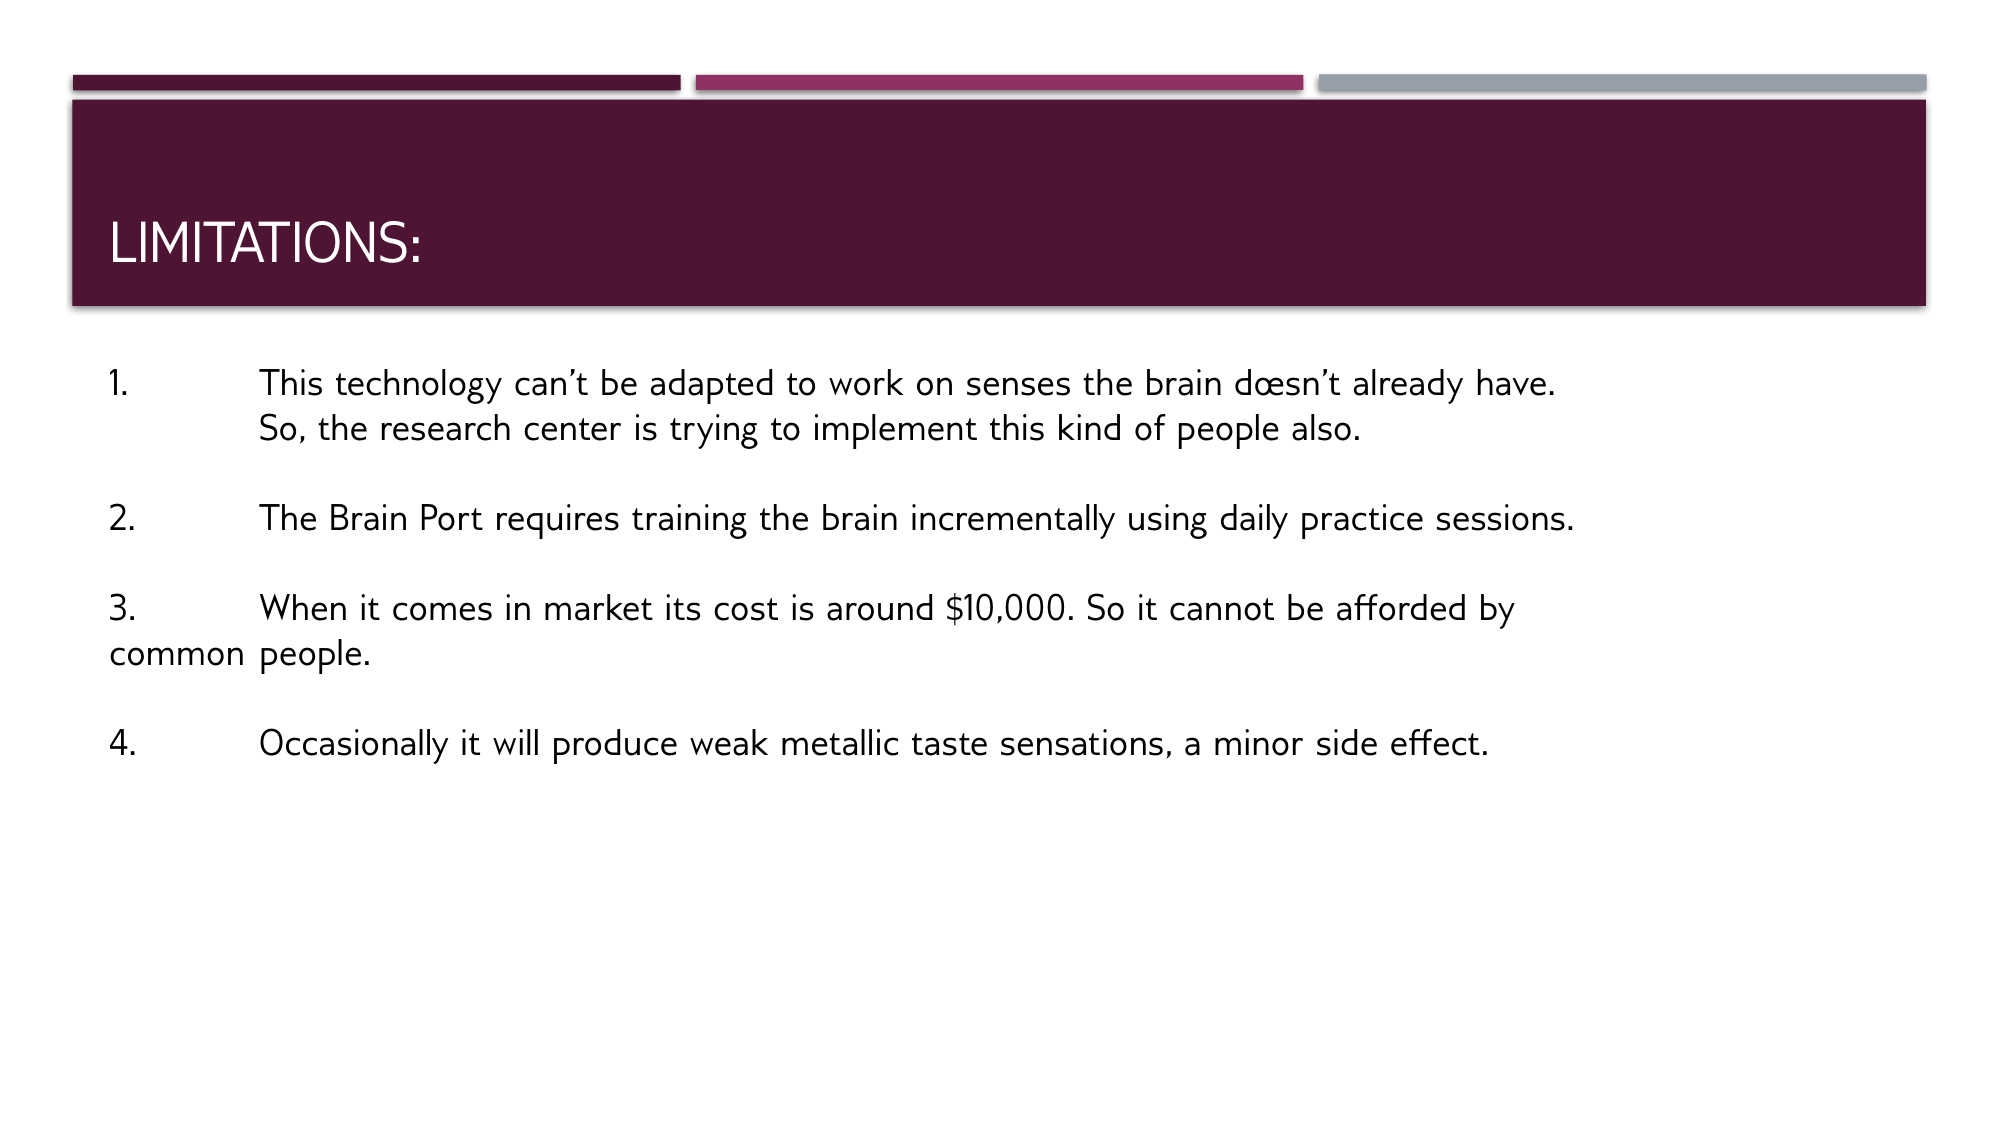

# Limitations:
1.	This technology can’t be adapted to work on senses the brain doesn’t already have.
    	So, the research center is trying to implement this kind of people also.

2.	The Brain Port requires training the brain incrementally using daily practice sessions.

3.	When it comes in market its cost is around $10,000. So it cannot be afforded by common 	people.

4. 	Occasionally it will produce weak metallic taste sensations, a minor side effect.